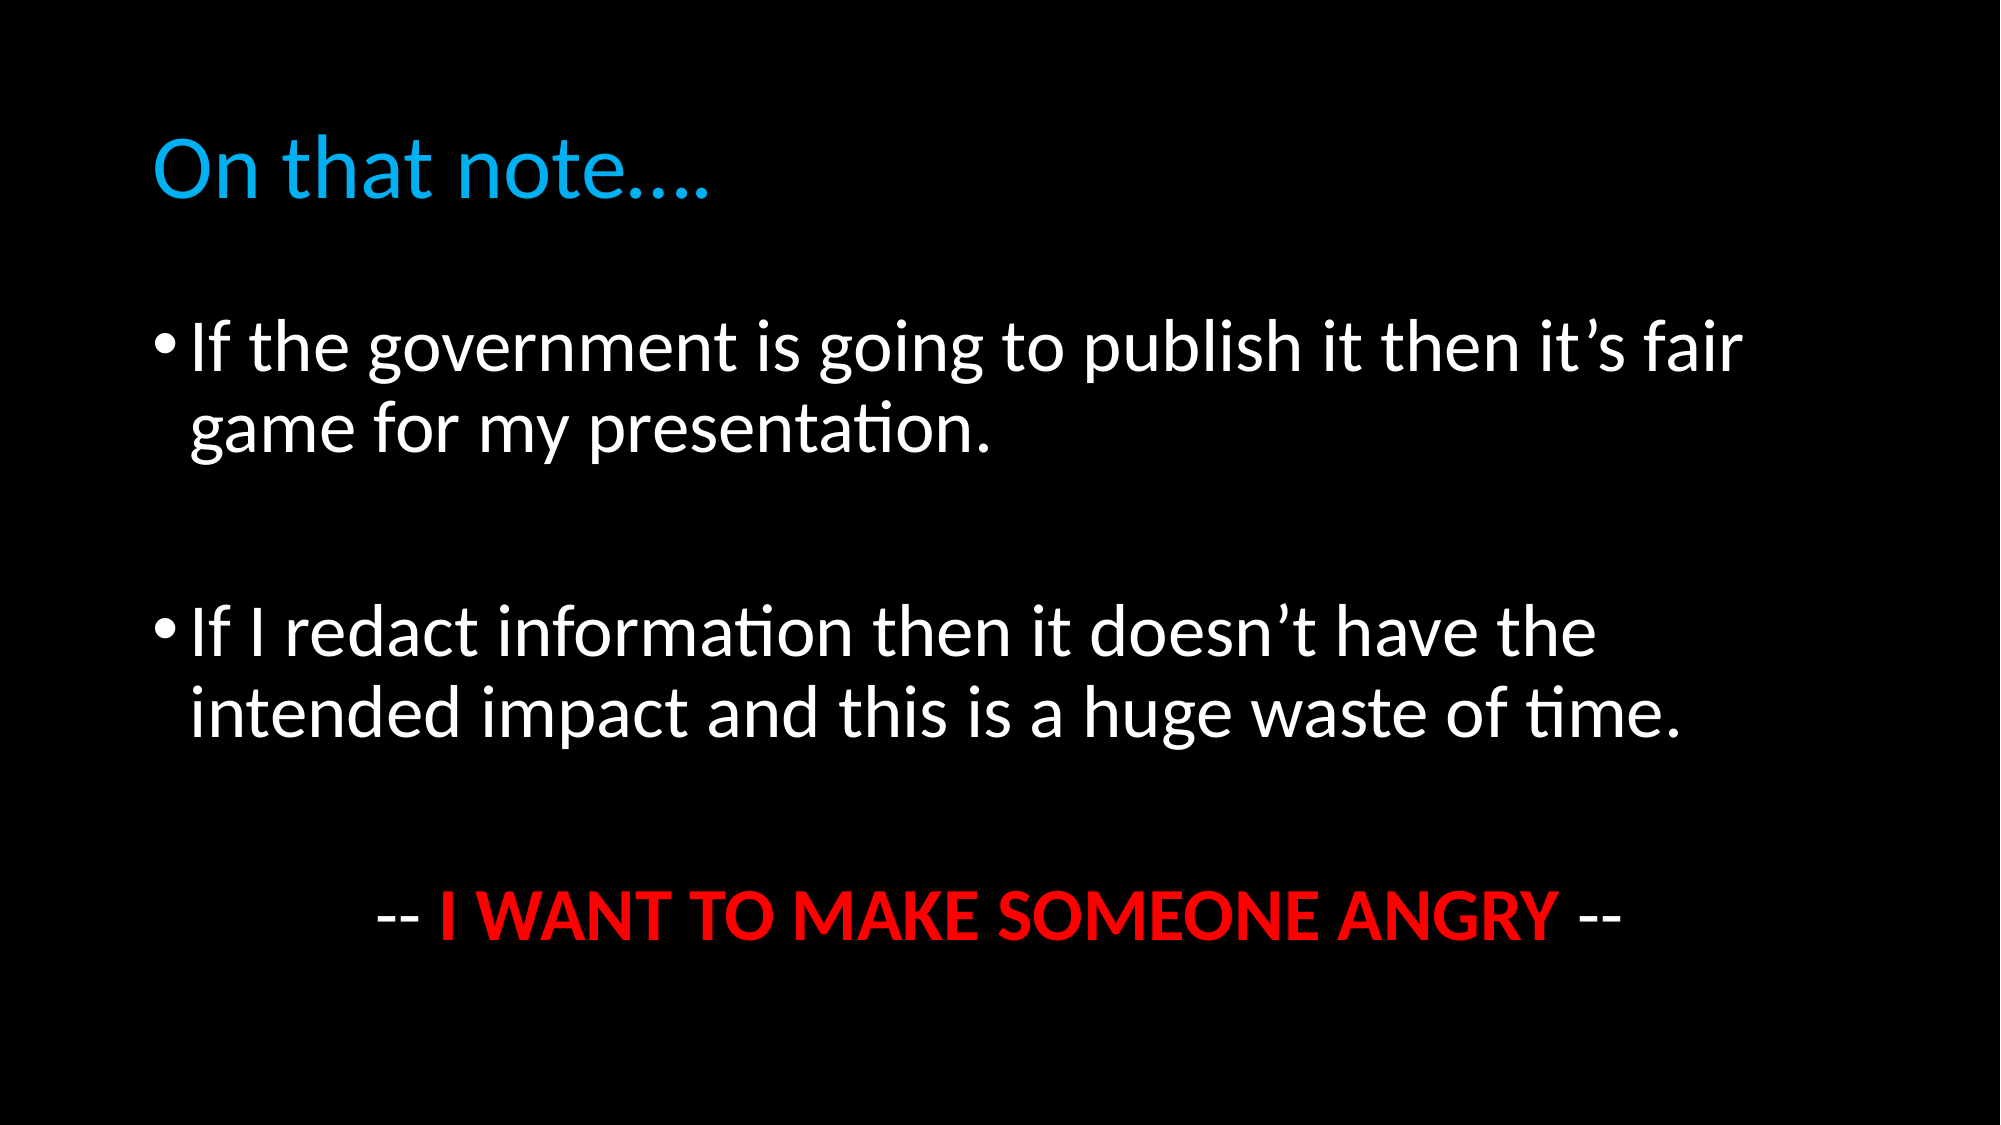

# On that note….
If the government is going to publish it then it’s fair game for my presentation.

If I redact information then it doesn’t have the intended impact and this is a huge waste of time.

-- I WANT TO MAKE SOMEONE ANGRY --